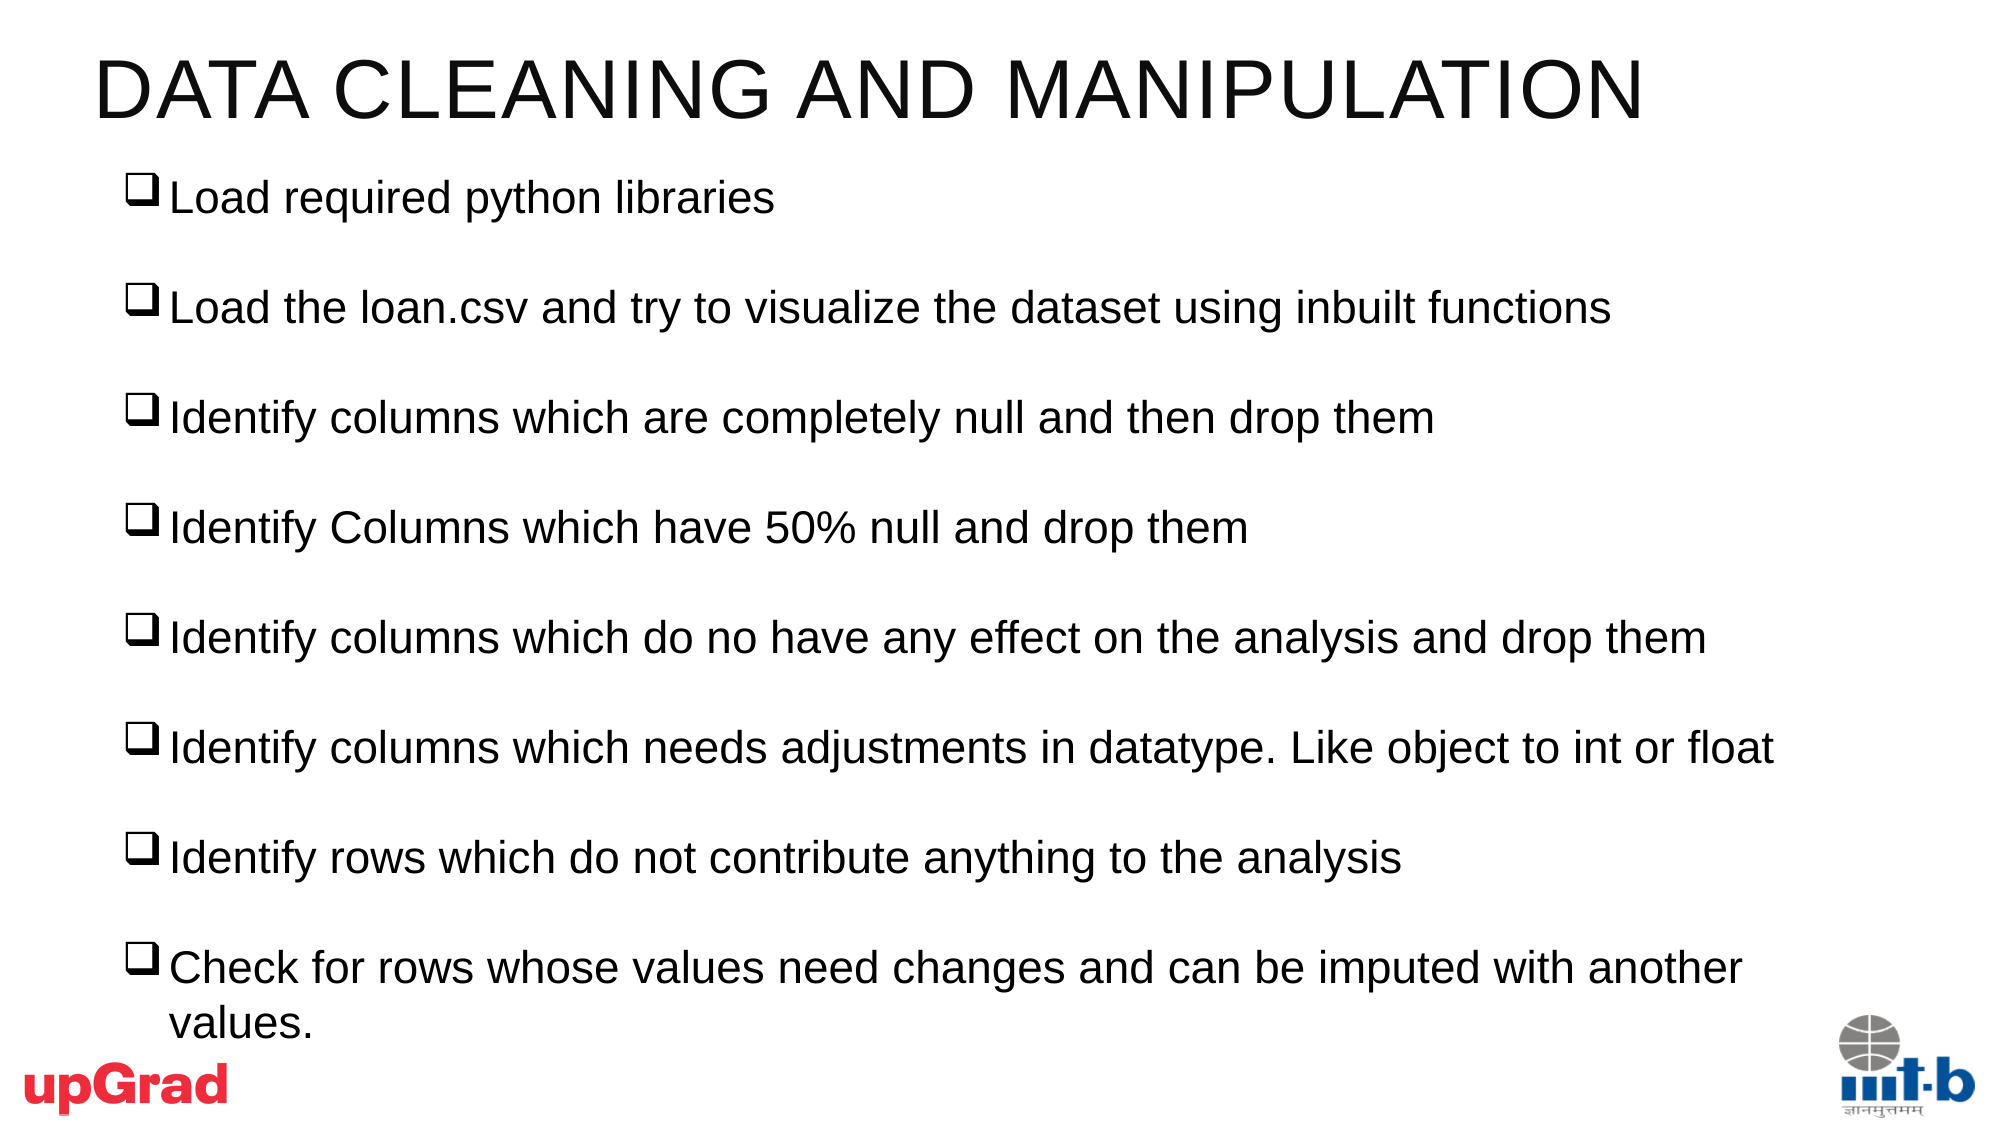

Data Cleaning and Manipulation

Load required python libraries

Load the loan.csv and try to visualize the dataset using inbuilt functions

Identify columns which are completely null and then drop them

Identify Columns which have 50% null and drop them

Identify columns which do no have any effect on the analysis and drop them

Identify columns which needs adjustments in datatype. Like object to int or float

Identify rows which do not contribute anything to the analysis

Check for rows whose values need changes and can be imputed with another values.